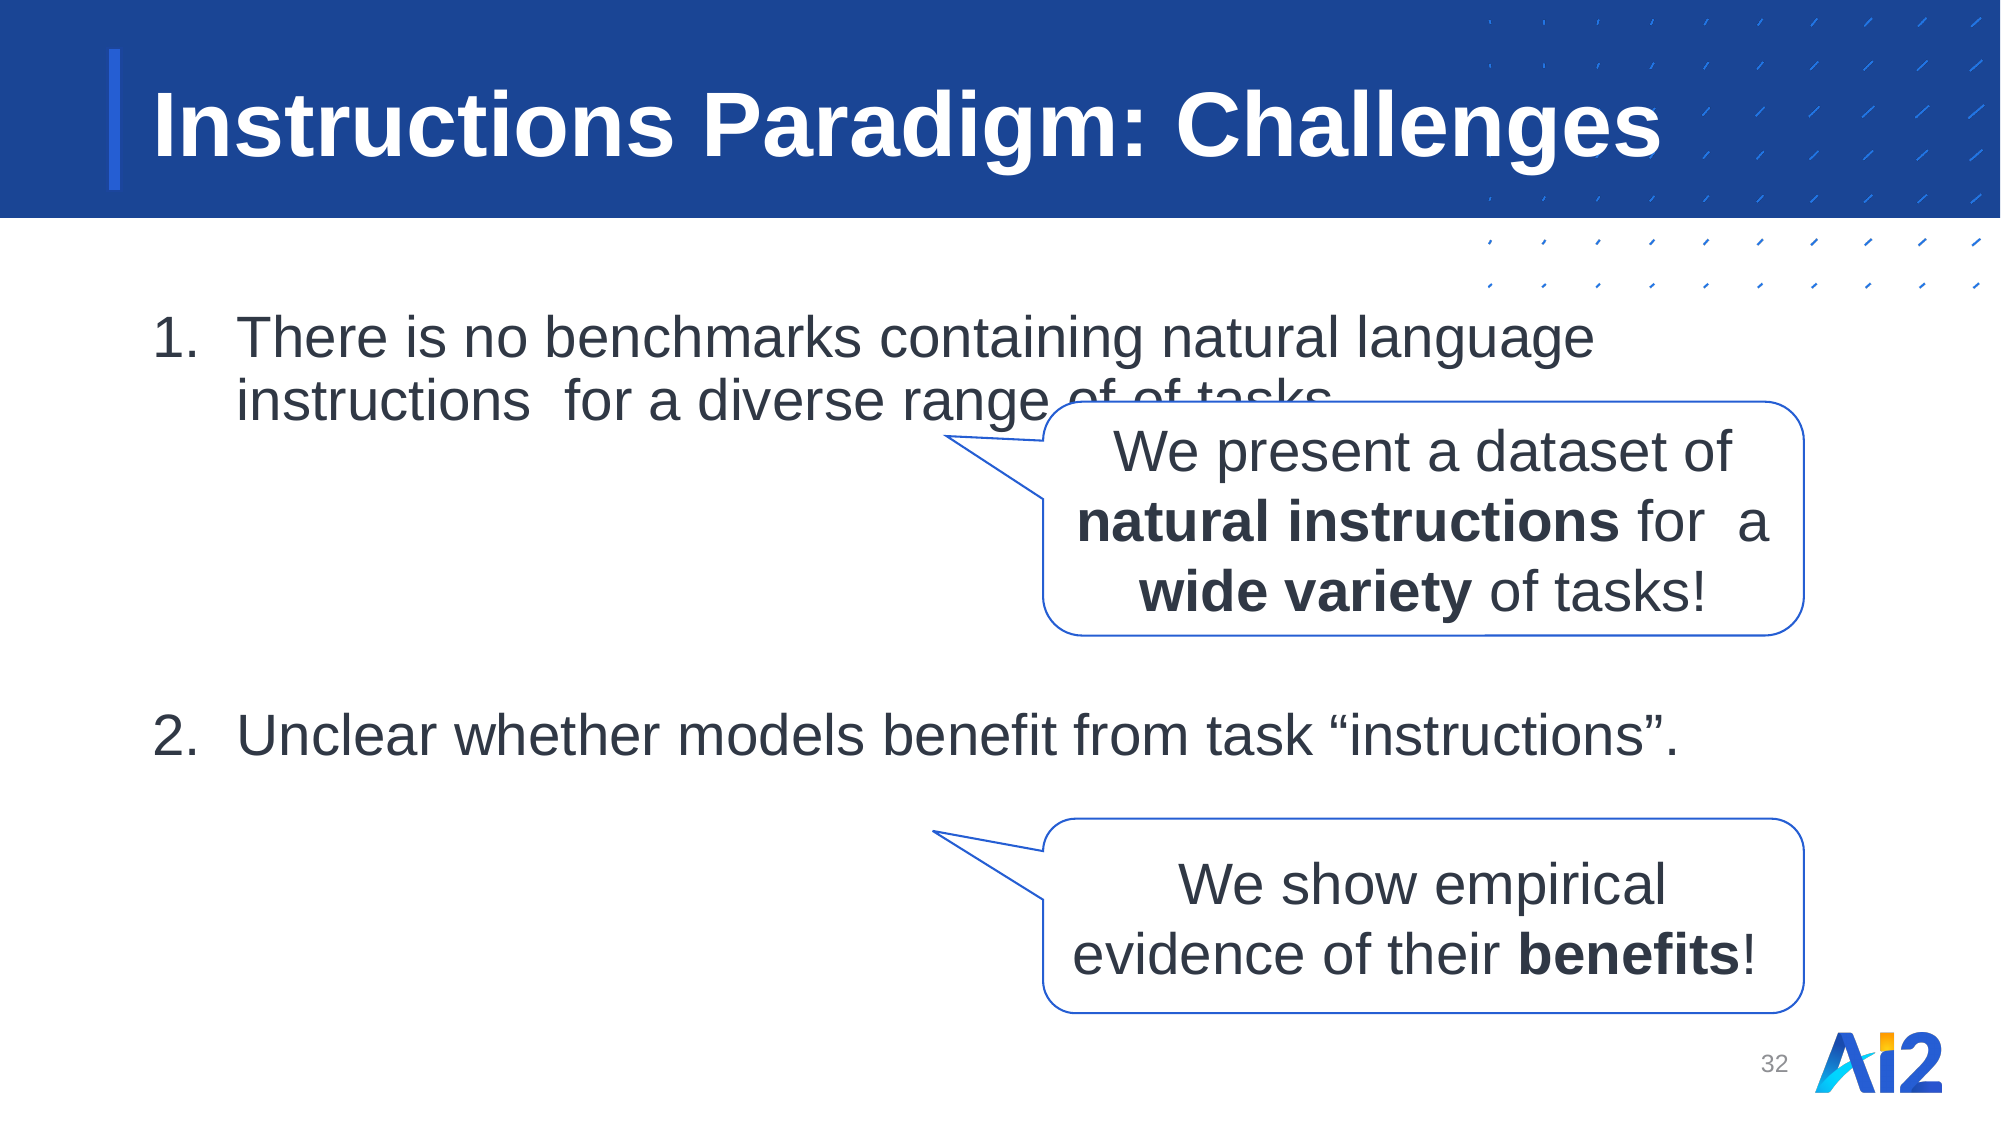

# Instructions Paradigm: Challenges
There is no benchmarks containing natural language instructions  for a diverse range of of tasks.

Unclear whether models benefit from task “instructions”.

We present a dataset of natural instructions for  a wide variety of tasks!
We show empirical evidence of their benefits!
32